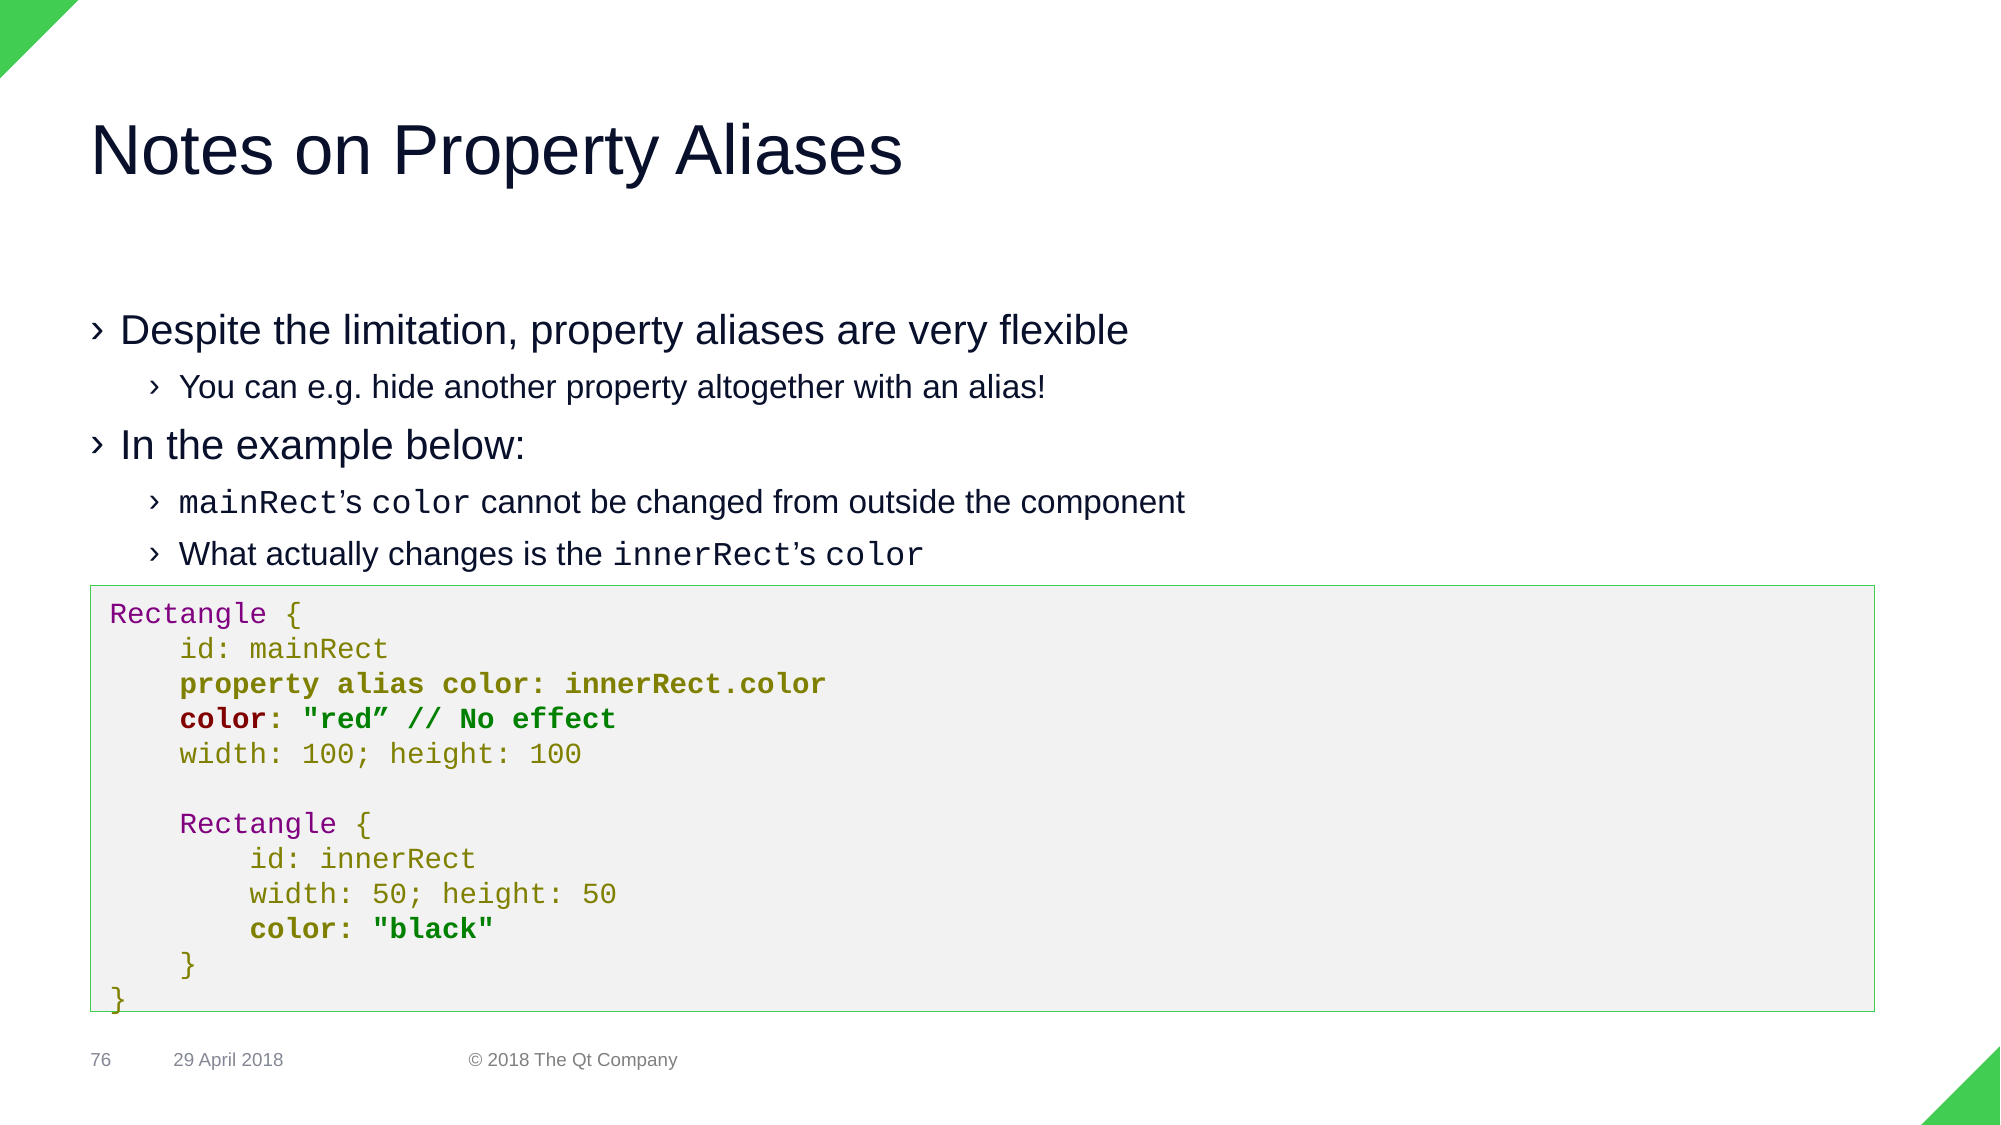

# Notes on Property Aliases
Despite the limitation, property aliases are very flexible
You can e.g. hide another property altogether with an alias!
In the example below:
mainRect’s color cannot be changed from outside the component
What actually changes is the innerRect’s color

Rectangle {
    id: mainRect
    property alias color: innerRect.color
    color: "red” // No effect
    width: 100; height: 100

    Rectangle {
        id: innerRect
        width: 50; height: 50
        color: "black"
    }
}
76
© 2018 The Qt Company
29 April 2018